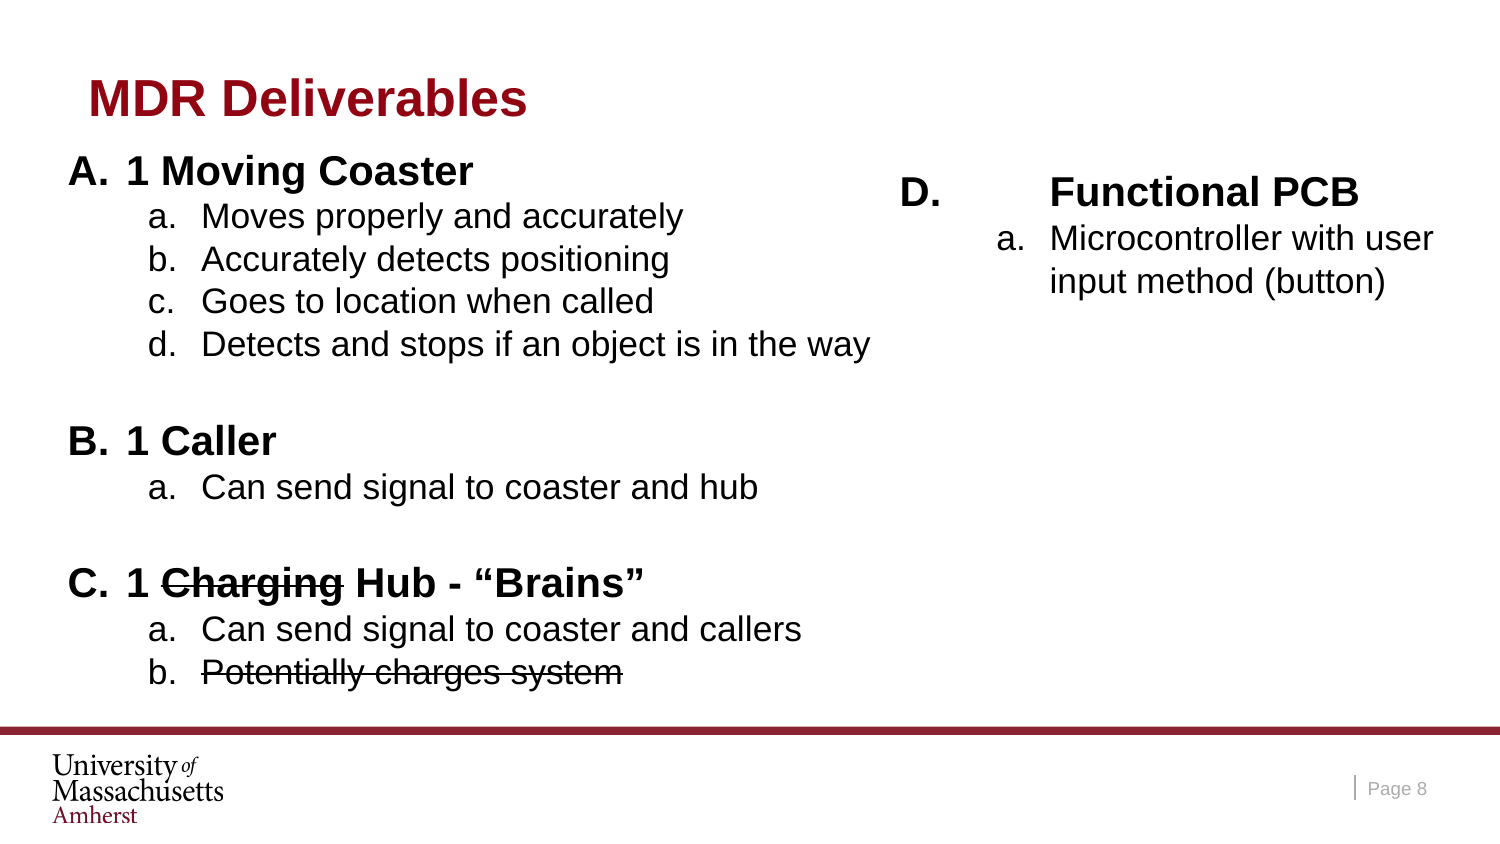

# MDR Deliverables
1 Moving Coaster
Moves properly and accurately
Accurately detects positioning
Goes to location when called
Detects and stops if an object is in the way

1 Caller
Can send signal to coaster and hub

1 Charging Hub - “Brains”
Can send signal to coaster and callers
Potentially charges system

D.	Functional PCB
Microcontroller with user input method (button)

Page 8